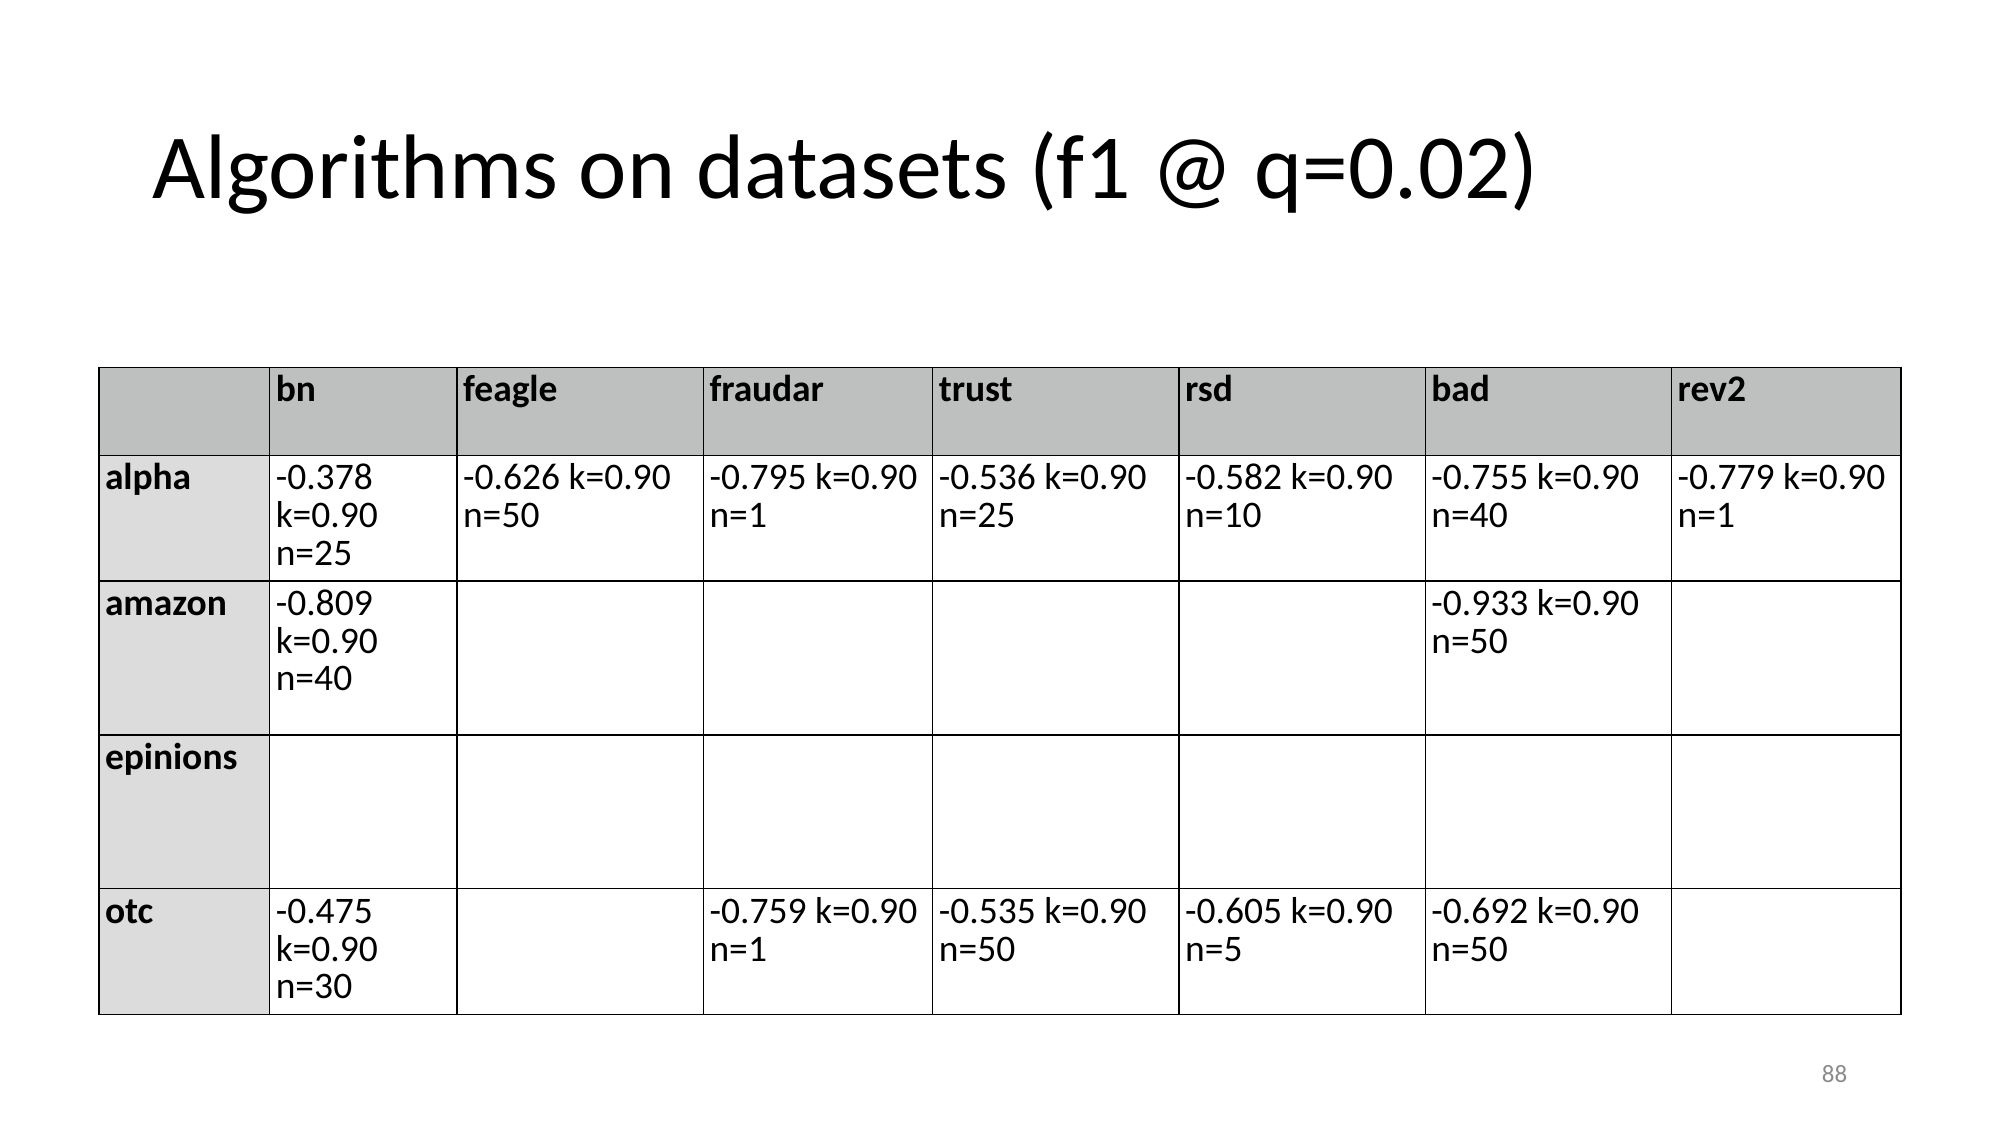

# Algorithms on datasets (f1 @ q=0.02)
|  | bn | feagle | fraudar | trust | rsd | bad | rev2 |
| --- | --- | --- | --- | --- | --- | --- | --- |
| alpha | -0.378 k=0.90 n=25 | -0.626 k=0.90 n=50 | -0.795 k=0.90 n=1 | -0.536 k=0.90 n=25 | -0.582 k=0.90 n=10 | -0.755 k=0.90 n=40 | -0.779 k=0.90 n=1 |
| amazon | -0.809 k=0.90 n=40 |  |  |  |  | -0.933 k=0.90 n=50 |  |
| epinions |  |  |  |  |  |  |  |
| otc | -0.475 k=0.90 n=30 |  | -0.759 k=0.90 n=1 | -0.535 k=0.90 n=50 | -0.605 k=0.90 n=5 | -0.692 k=0.90 n=50 |  |
88